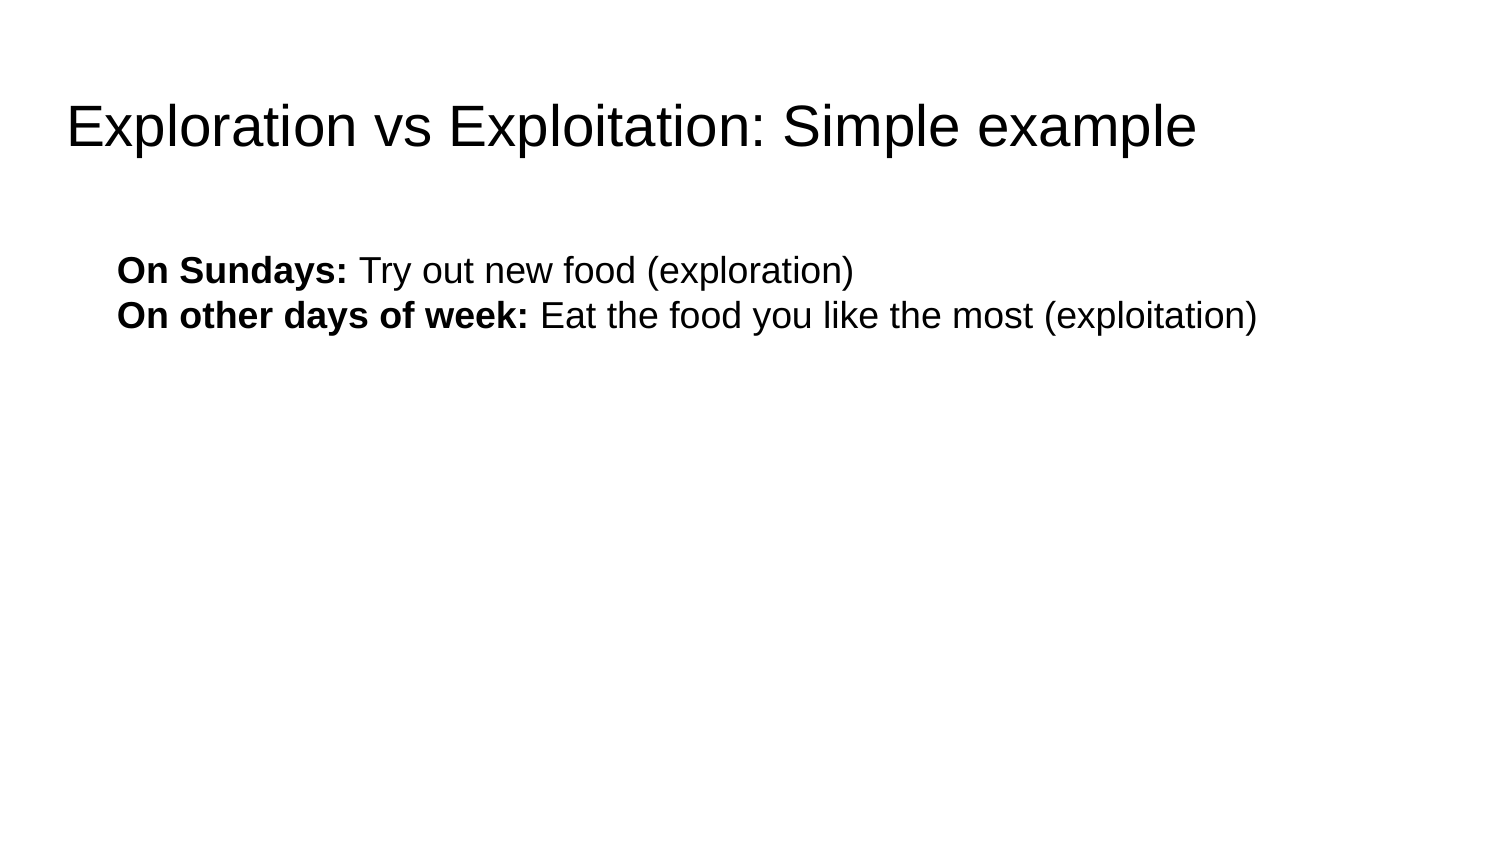

# Exploration vs Exploitation: Simple example
On Sundays: Try out new food (exploration)
On other days of week: Eat the food you like the most (exploitation)